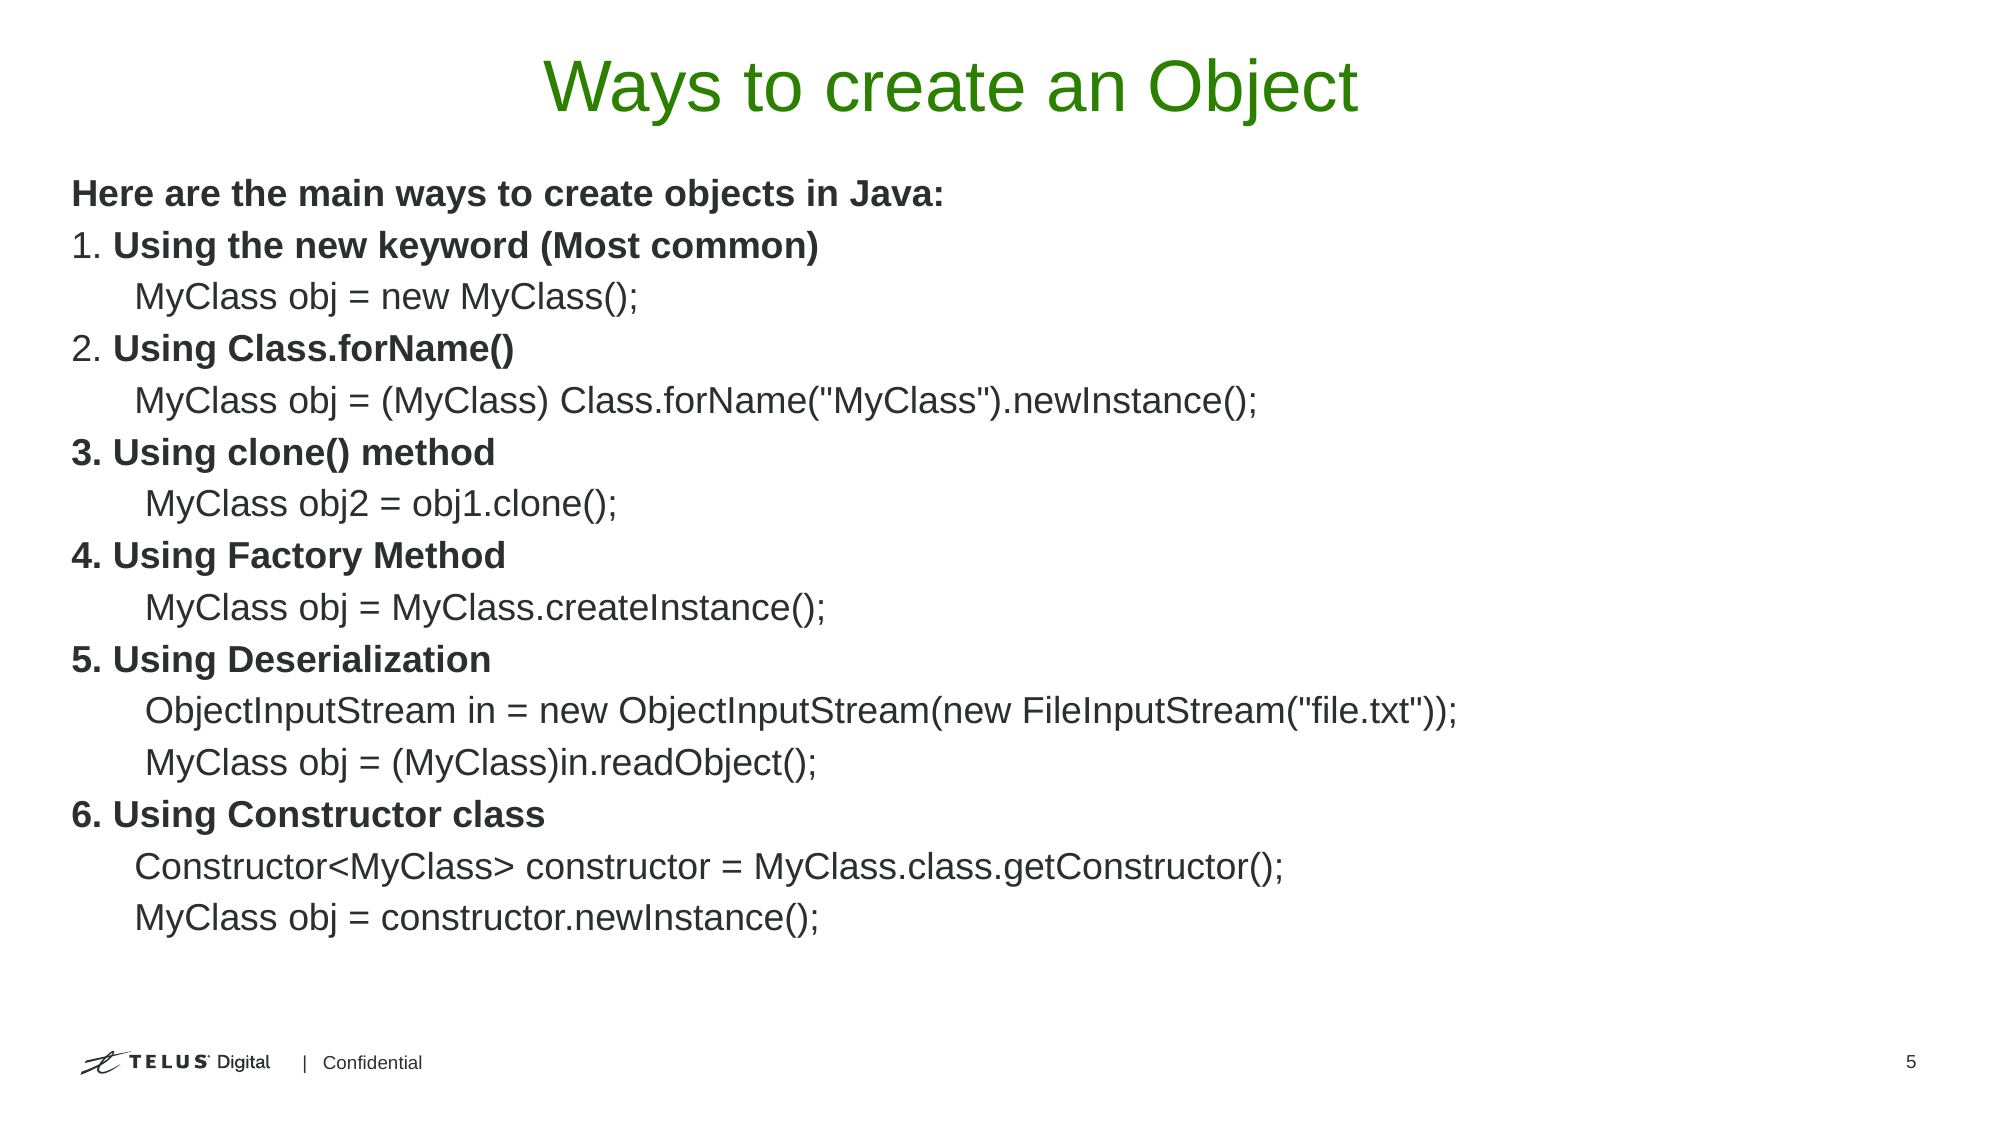

# Ways to create an Object
Here are the main ways to create objects in Java:
1. Using the new keyword (Most common)
      MyClass obj = new MyClass();
2. Using Class.forName()
      MyClass obj = (MyClass) Class.forName("MyClass").newInstance();
3. Using clone() method
       MyClass obj2 = obj1.clone();
4. Using Factory Method
       MyClass obj = MyClass.createInstance();
5. Using Deserialization
       ObjectInputStream in = new ObjectInputStream(new FileInputStream("file.txt"));
       MyClass obj = (MyClass)in.readObject();
6. Using Constructor class
      Constructor<MyClass> constructor = MyClass.class.getConstructor();
      MyClass obj = constructor.newInstance();